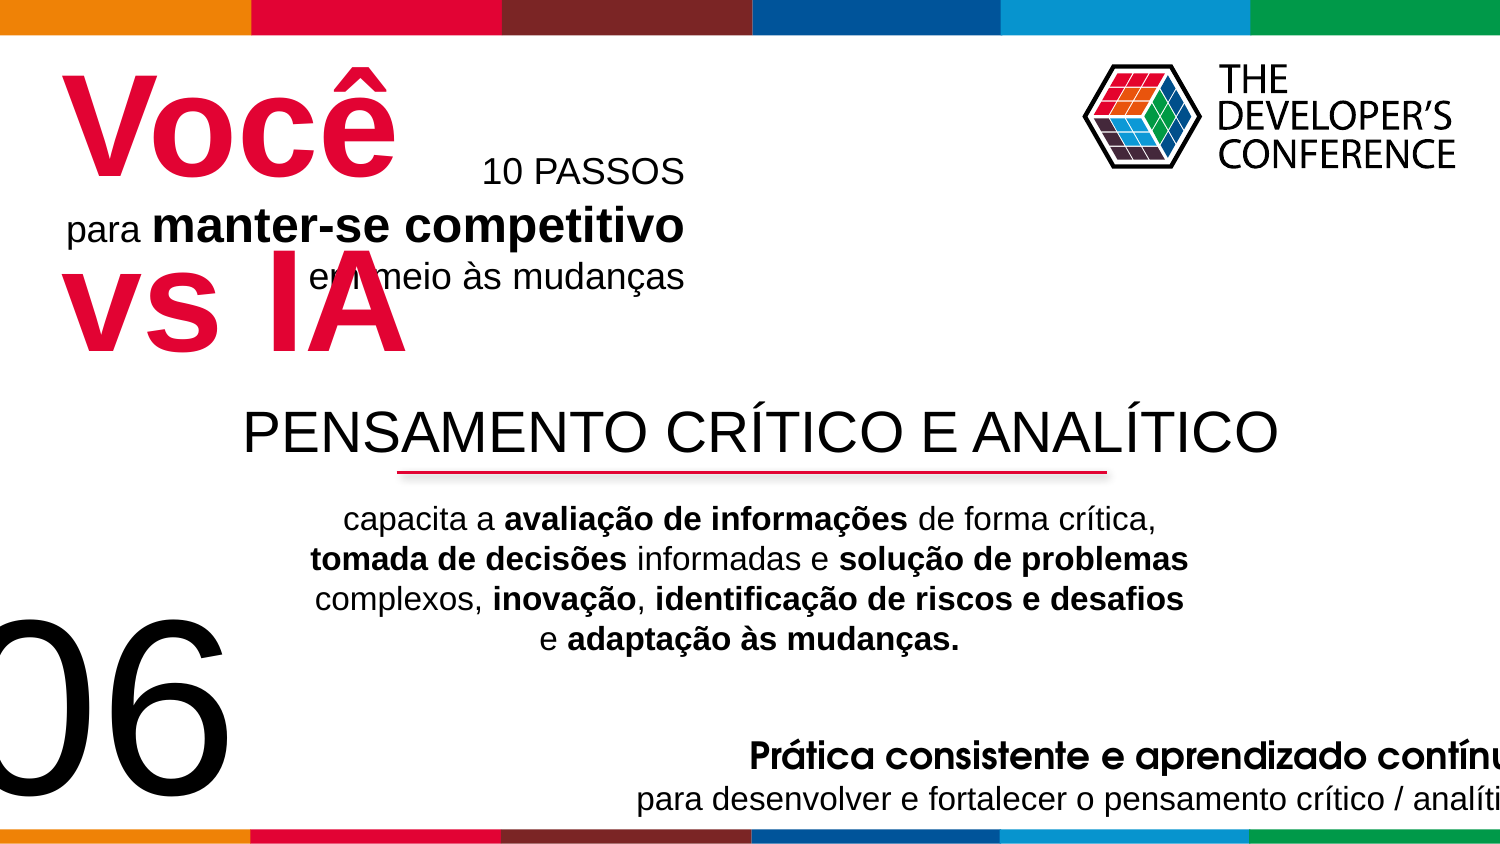

Você vs IA
10 PASSOS
para manter-se competitivo
em meio às mudanças
PENSAMENTO CRÍTICO E ANALÍTICO
capacita a avaliação de informações de forma crítica, tomada de decisões informadas e solução de problemas complexos, inovação, identificação de riscos e desafios e adaptação às mudanças.
06
Prática consistente e aprendizado contínuo
para desenvolver e fortalecer o pensamento crítico / analítico